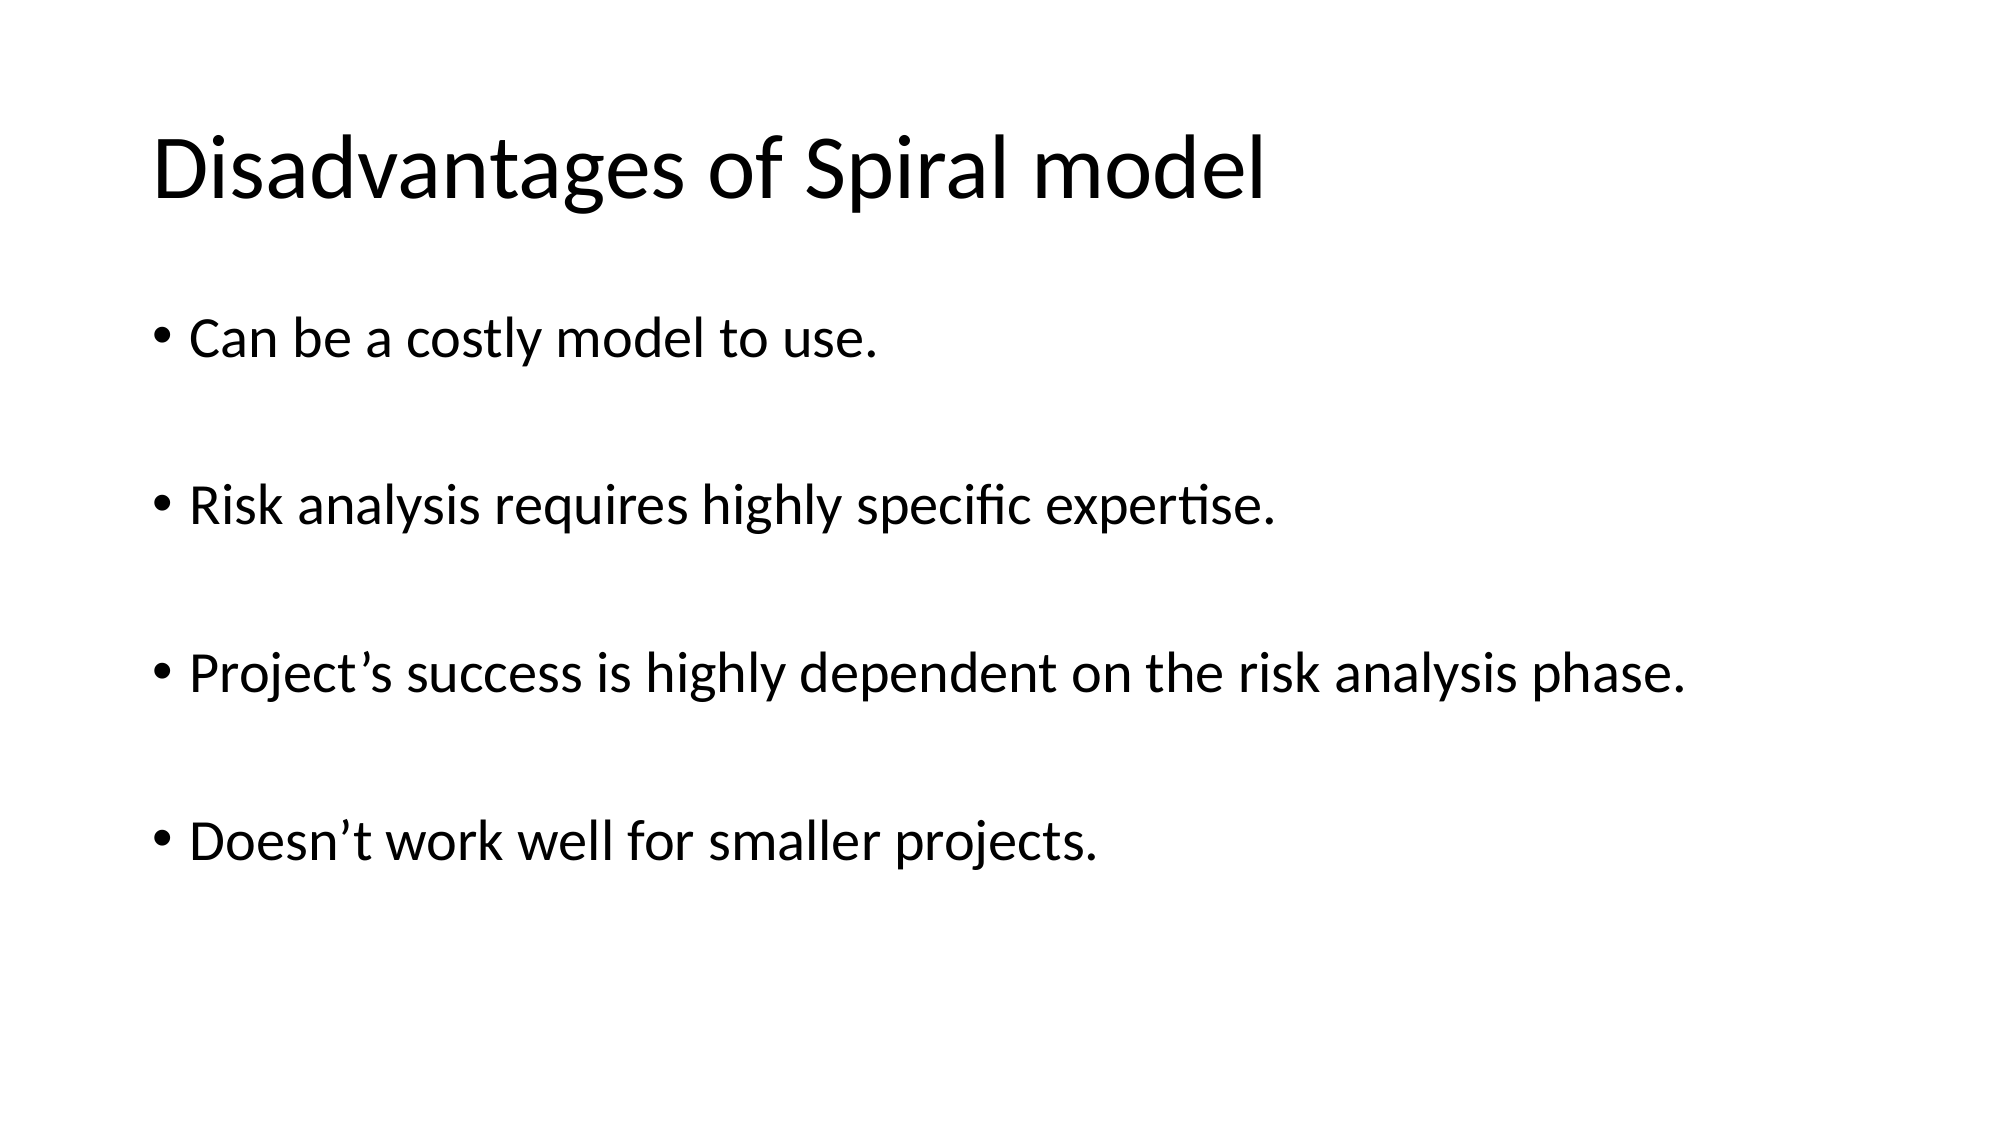

# Disadvantages of Spiral model
Can be a costly model to use.

Risk analysis requires highly specific expertise.

Project’s success is highly dependent on the risk analysis phase.

Doesn’t work well for smaller projects.